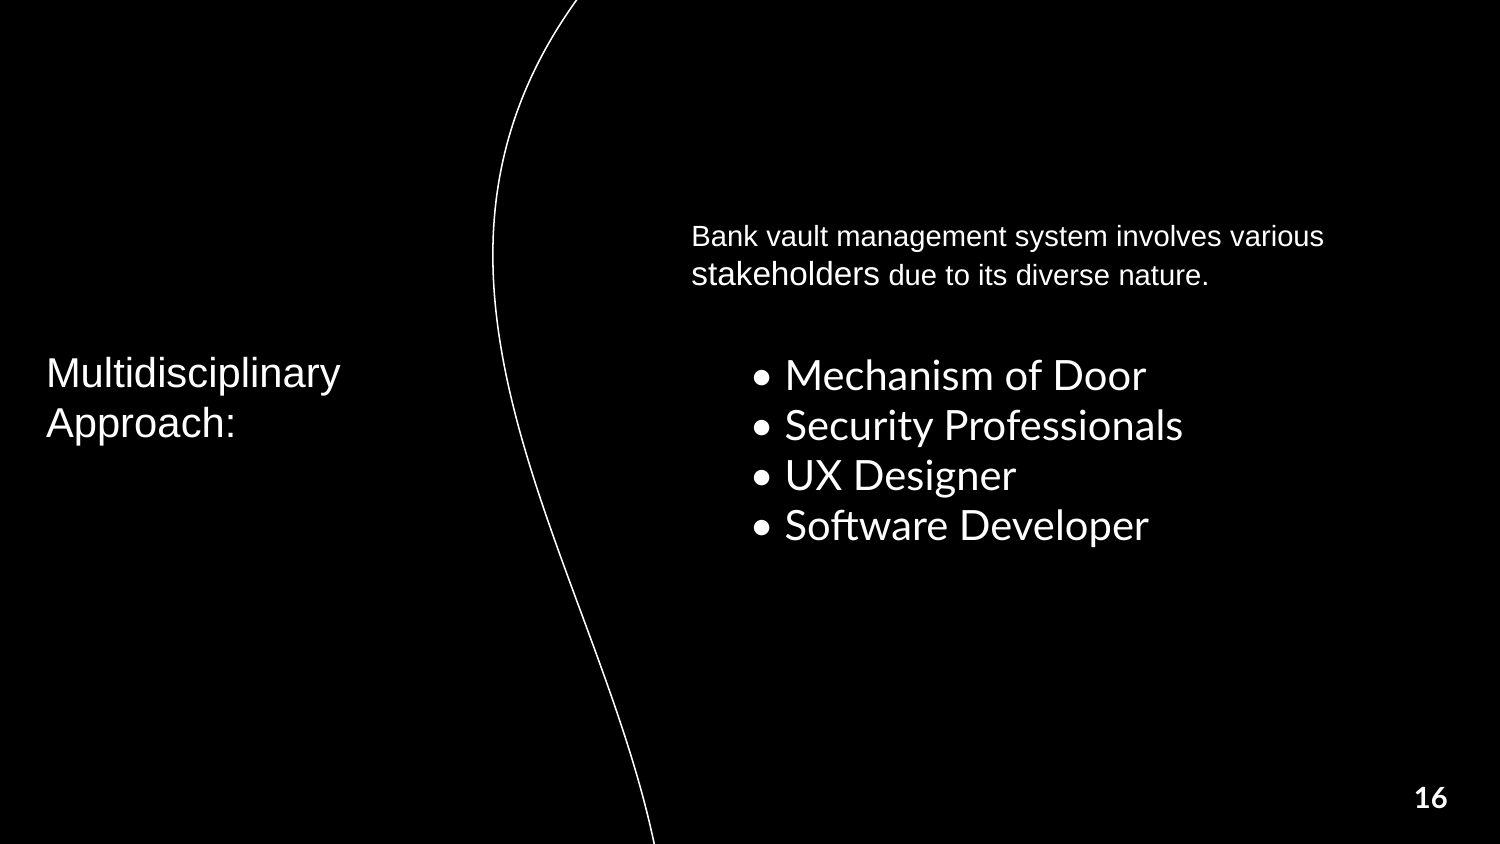

Bank vault management system involves various stakeholders due to its diverse nature.
# Multidisciplinary Approach:
• Mechanism of Door
• Security Professionals
• UX Designer
• Software Developer
16